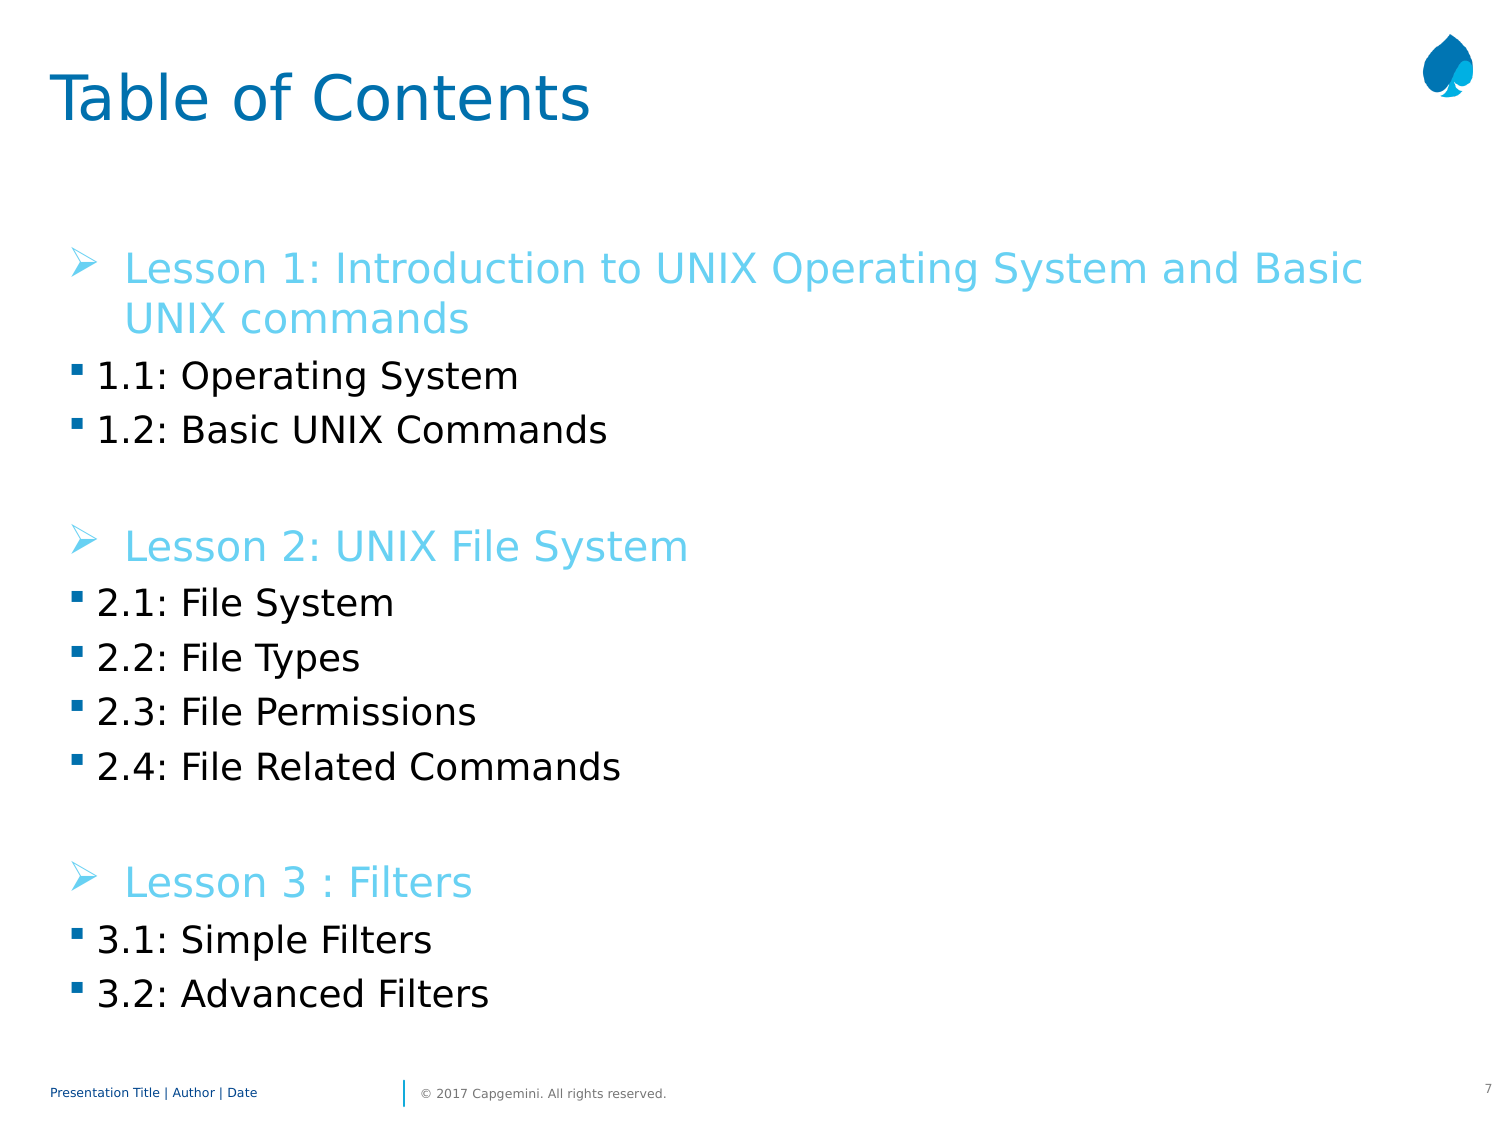

# Table of Contents
Lesson 1: Introduction to UNIX Operating System and Basic UNIX commands
1.1: Operating System
1.2: Basic UNIX Commands

Lesson 2: UNIX File System
2.1: File System
2.2: File Types
2.3: File Permissions
2.4: File Related Commands

Lesson 3 : Filters
3.1: Simple Filters
3.2: Advanced Filters